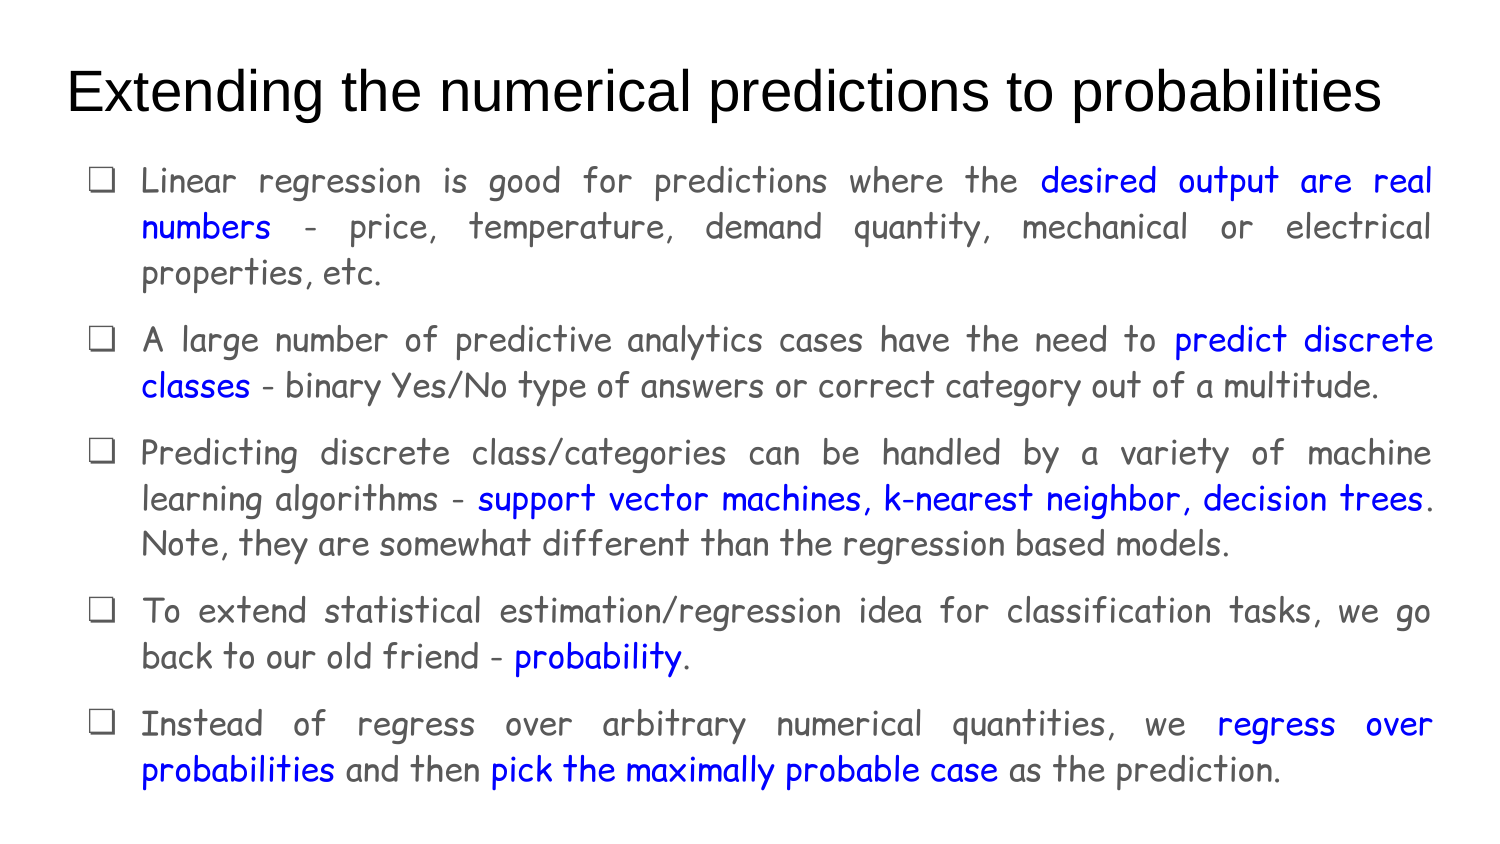

# Extending the numerical predictions to probabilities
Linear regression is good for predictions where the desired output are real numbers - price, temperature, demand quantity, mechanical or electrical properties, etc.
A large number of predictive analytics cases have the need to predict discrete classes - binary Yes/No type of answers or correct category out of a multitude.
Predicting discrete class/categories can be handled by a variety of machine learning algorithms - support vector machines, k-nearest neighbor, decision trees. Note, they are somewhat different than the regression based models.
To extend statistical estimation/regression idea for classification tasks, we go back to our old friend - probability.
Instead of regress over arbitrary numerical quantities, we regress over probabilities and then pick the maximally probable case as the prediction.